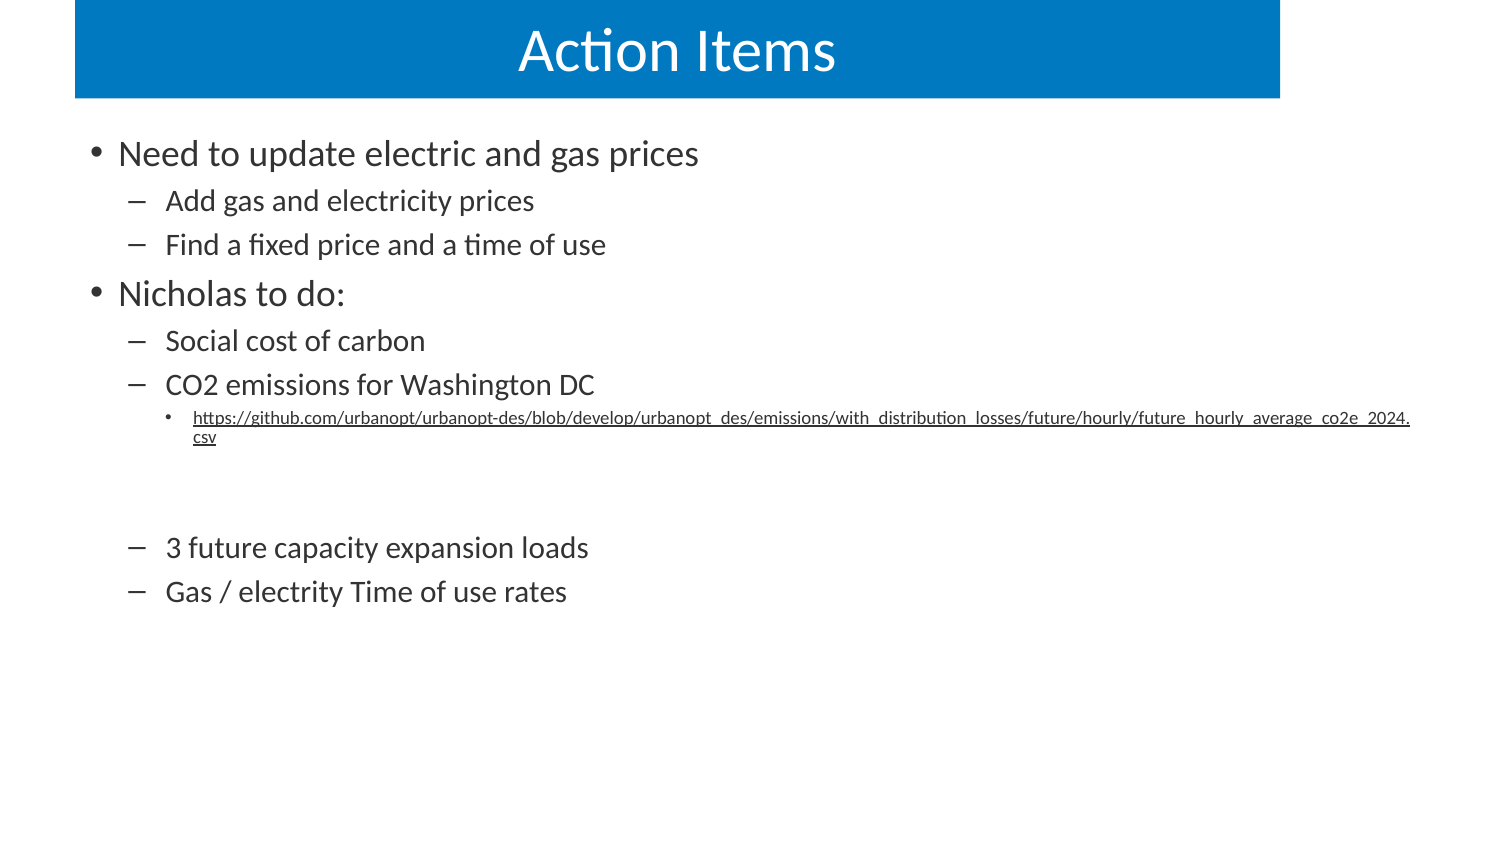

# Action Items
Need to update electric and gas prices
Add gas and electricity prices
Find a fixed price and a time of use
Nicholas to do:
Social cost of carbon
CO2 emissions for Washington DC
https://github.com/urbanopt/urbanopt-des/blob/develop/urbanopt_des/emissions/with_distribution_losses/future/hourly/future_hourly_average_co2e_2024.csv

3 future capacity expansion loads
Gas / electrity Time of use rates